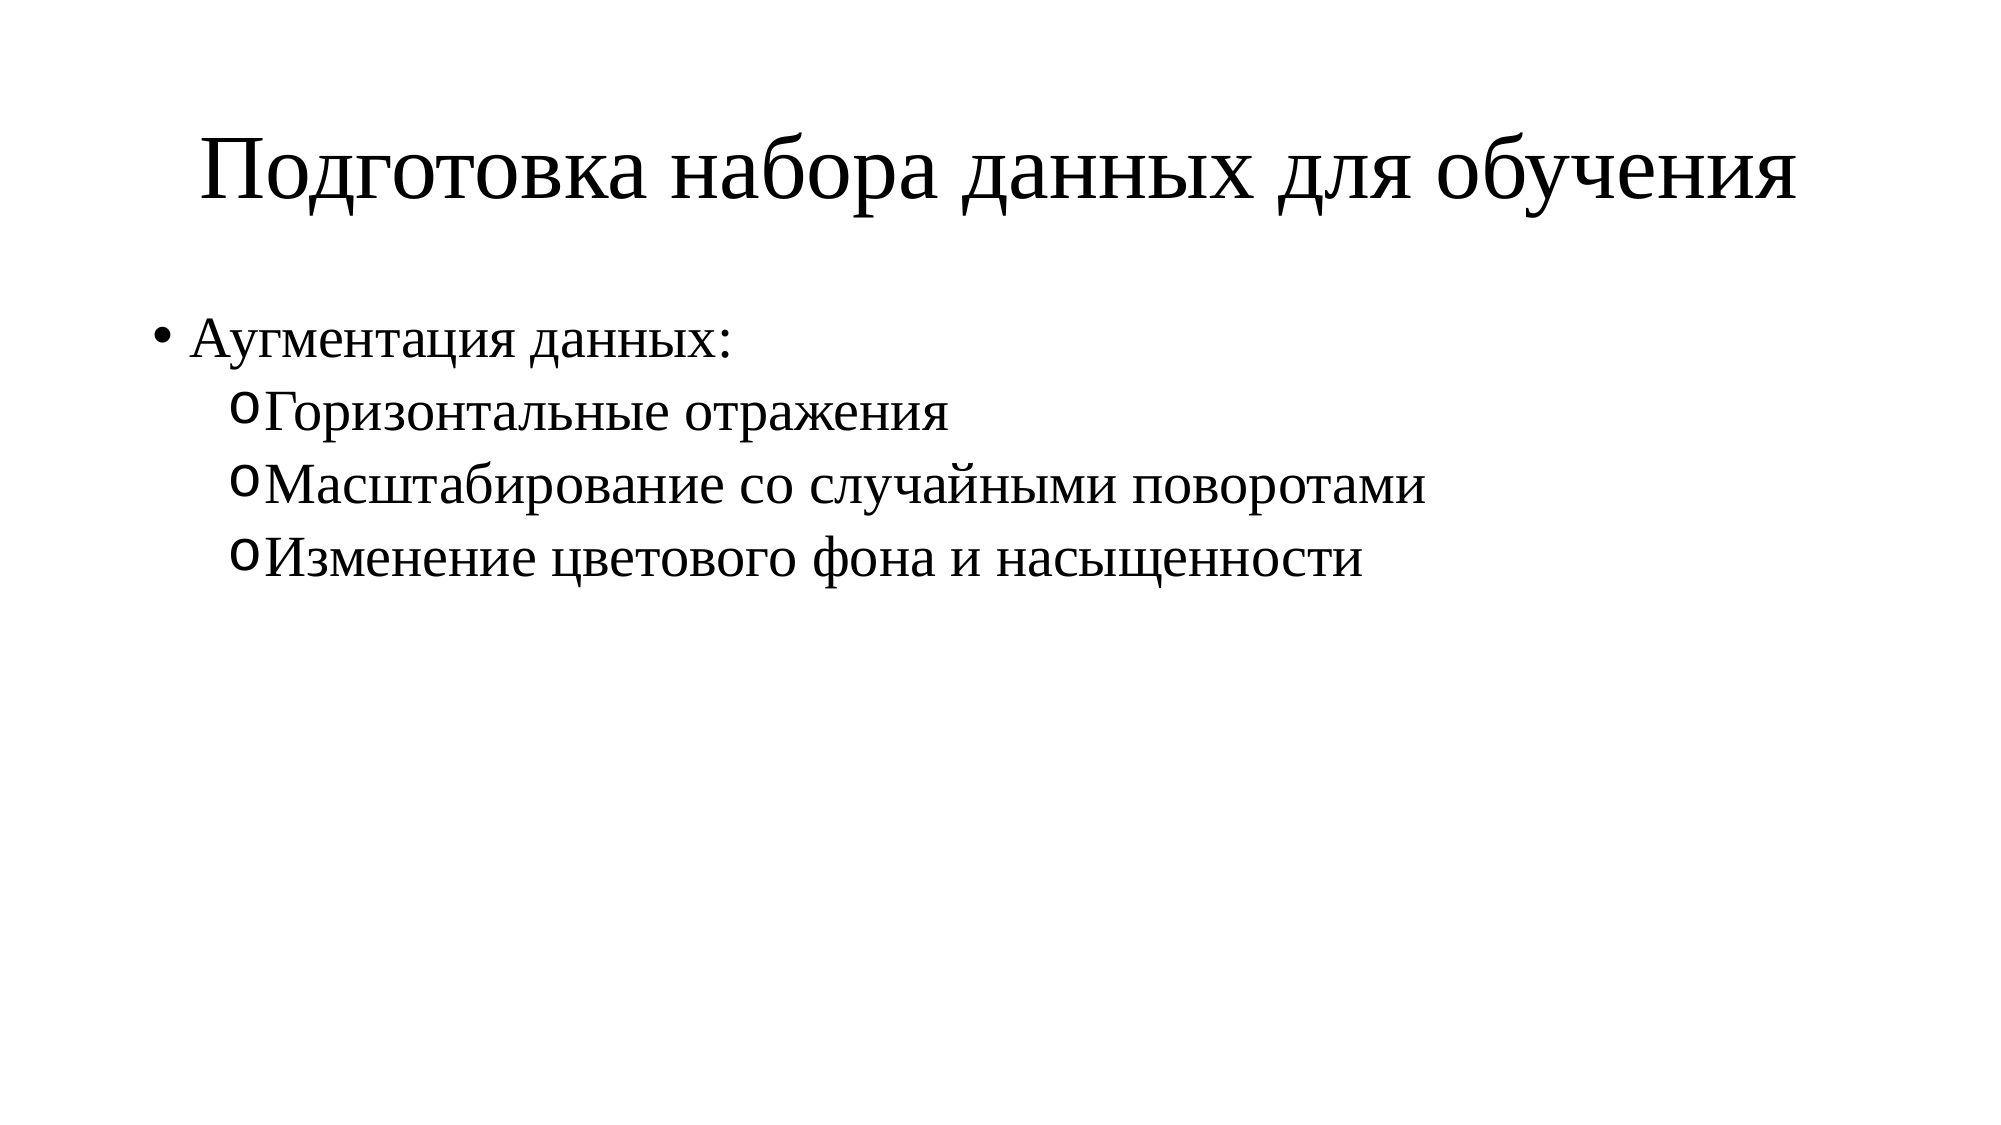

# Подготовка набора данных для обучения
Аугментация данных:
Горизонтальные отражения
Масштабирование со случайными поворотами
Изменение цветового фона и насыщенности